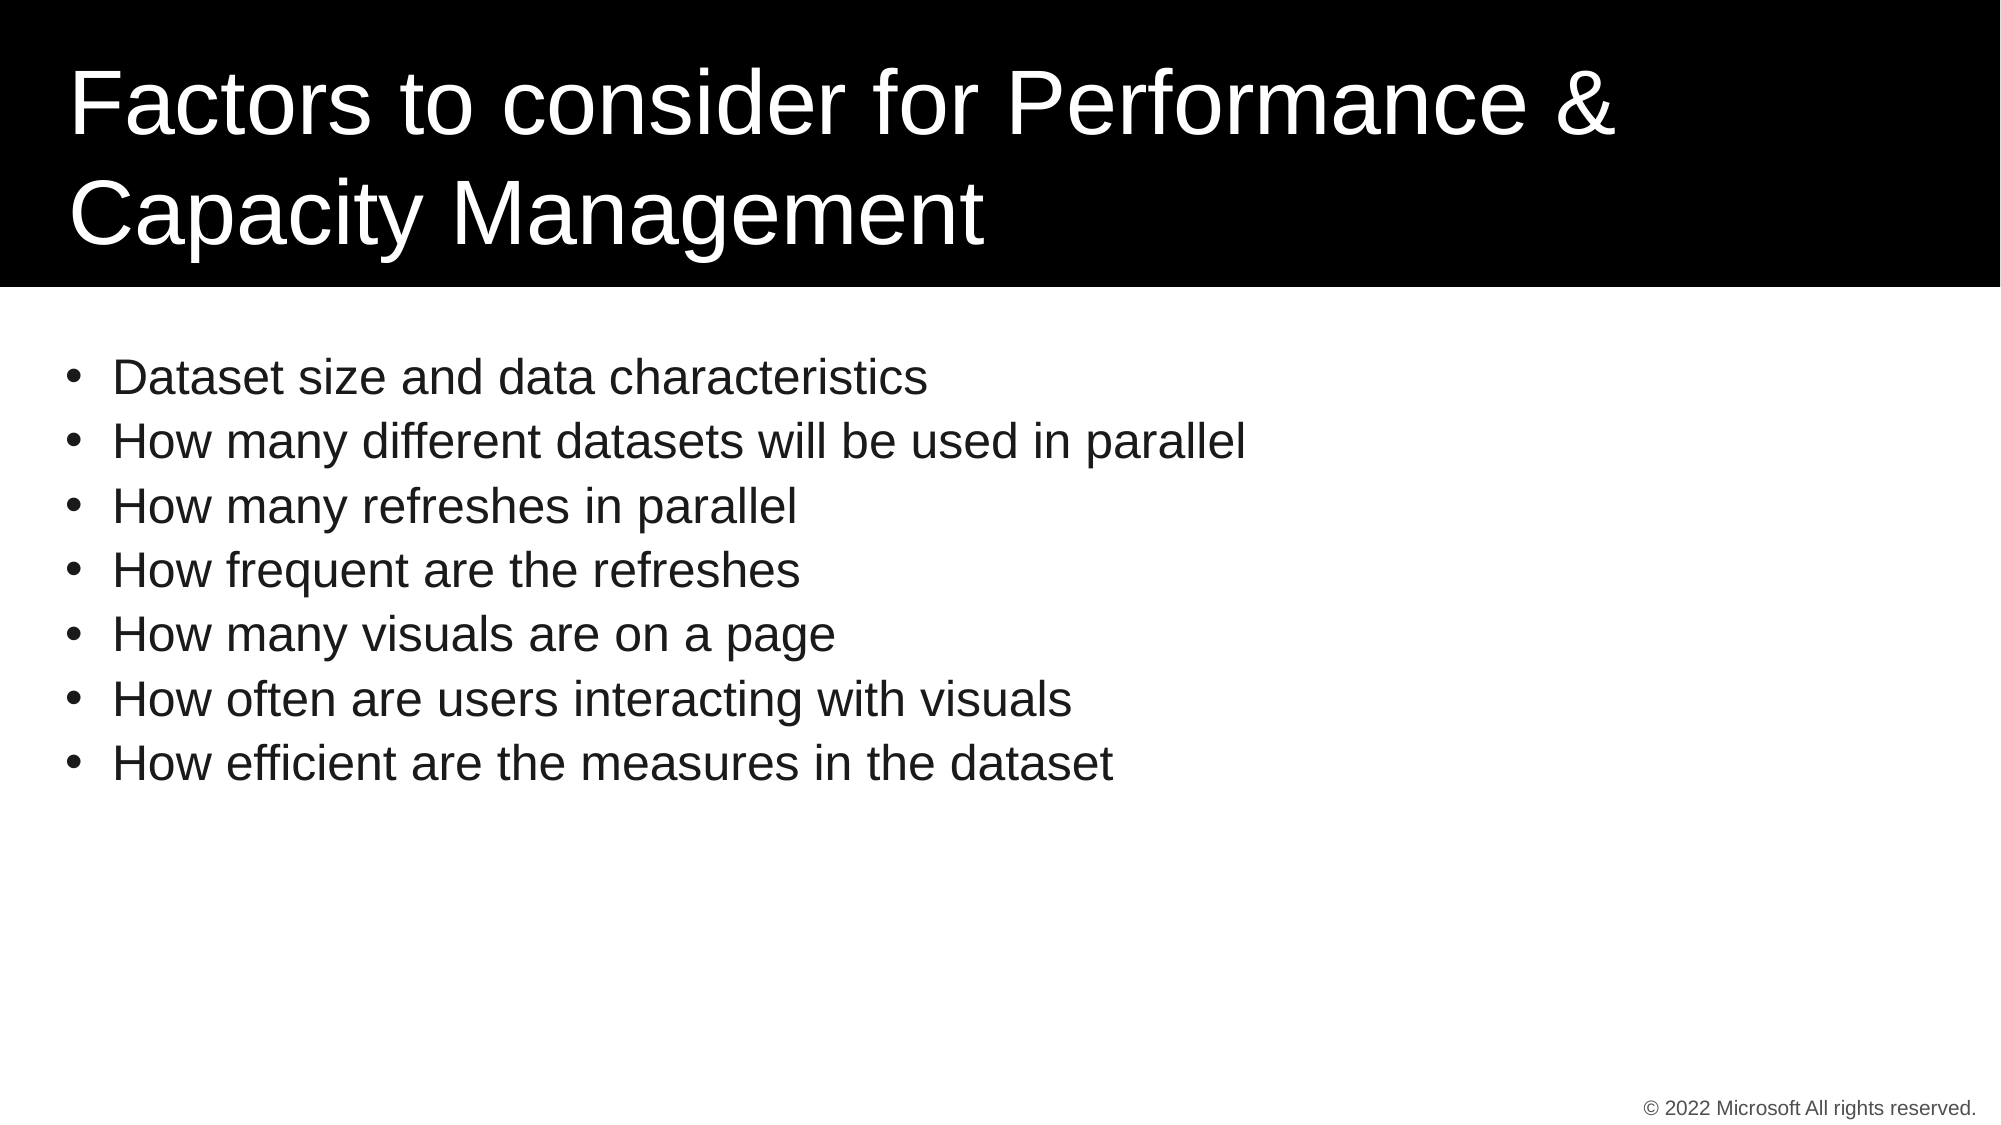

# Factors to consider for Performance & Capacity Management

Dataset size and data characteristics
How many different datasets will be used in parallel
How many refreshes in parallel
How frequent are the refreshes
How many visuals are on a page
How often are users interacting with visuals
How efficient are the measures in the dataset
© 2022 Microsoft All rights reserved.